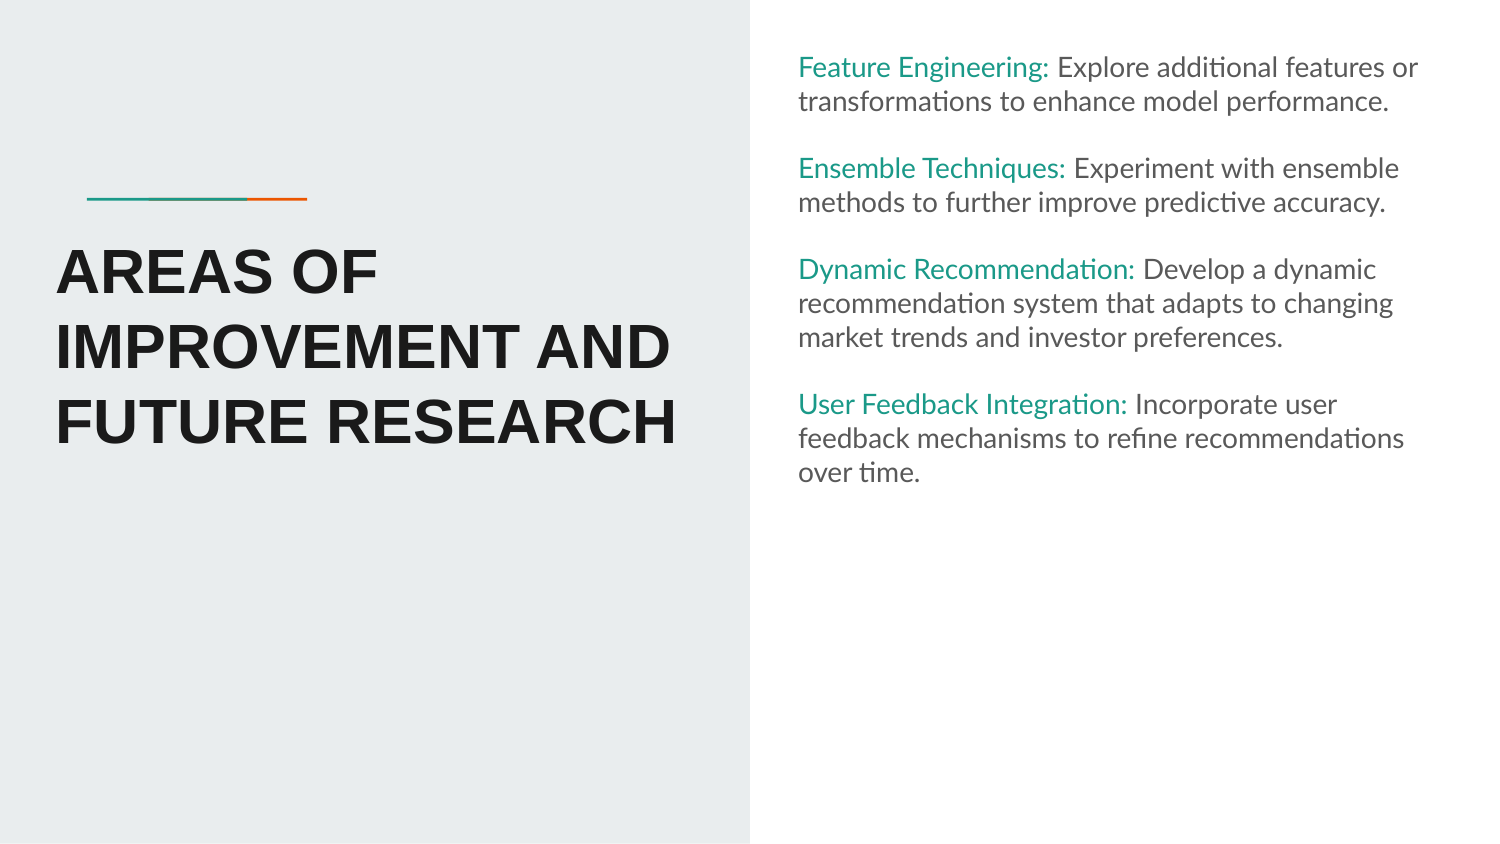

Feature Engineering: Explore additional features or transformations to enhance model performance.

Ensemble Techniques: Experiment with ensemble methods to further improve predictive accuracy.

Dynamic Recommendation: Develop a dynamic recommendation system that adapts to changing market trends and investor preferences.

User Feedback Integration: Incorporate user feedback mechanisms to refine recommendations over time.

# AREAS OF IMPROVEMENT AND FUTURE RESEARCH
1